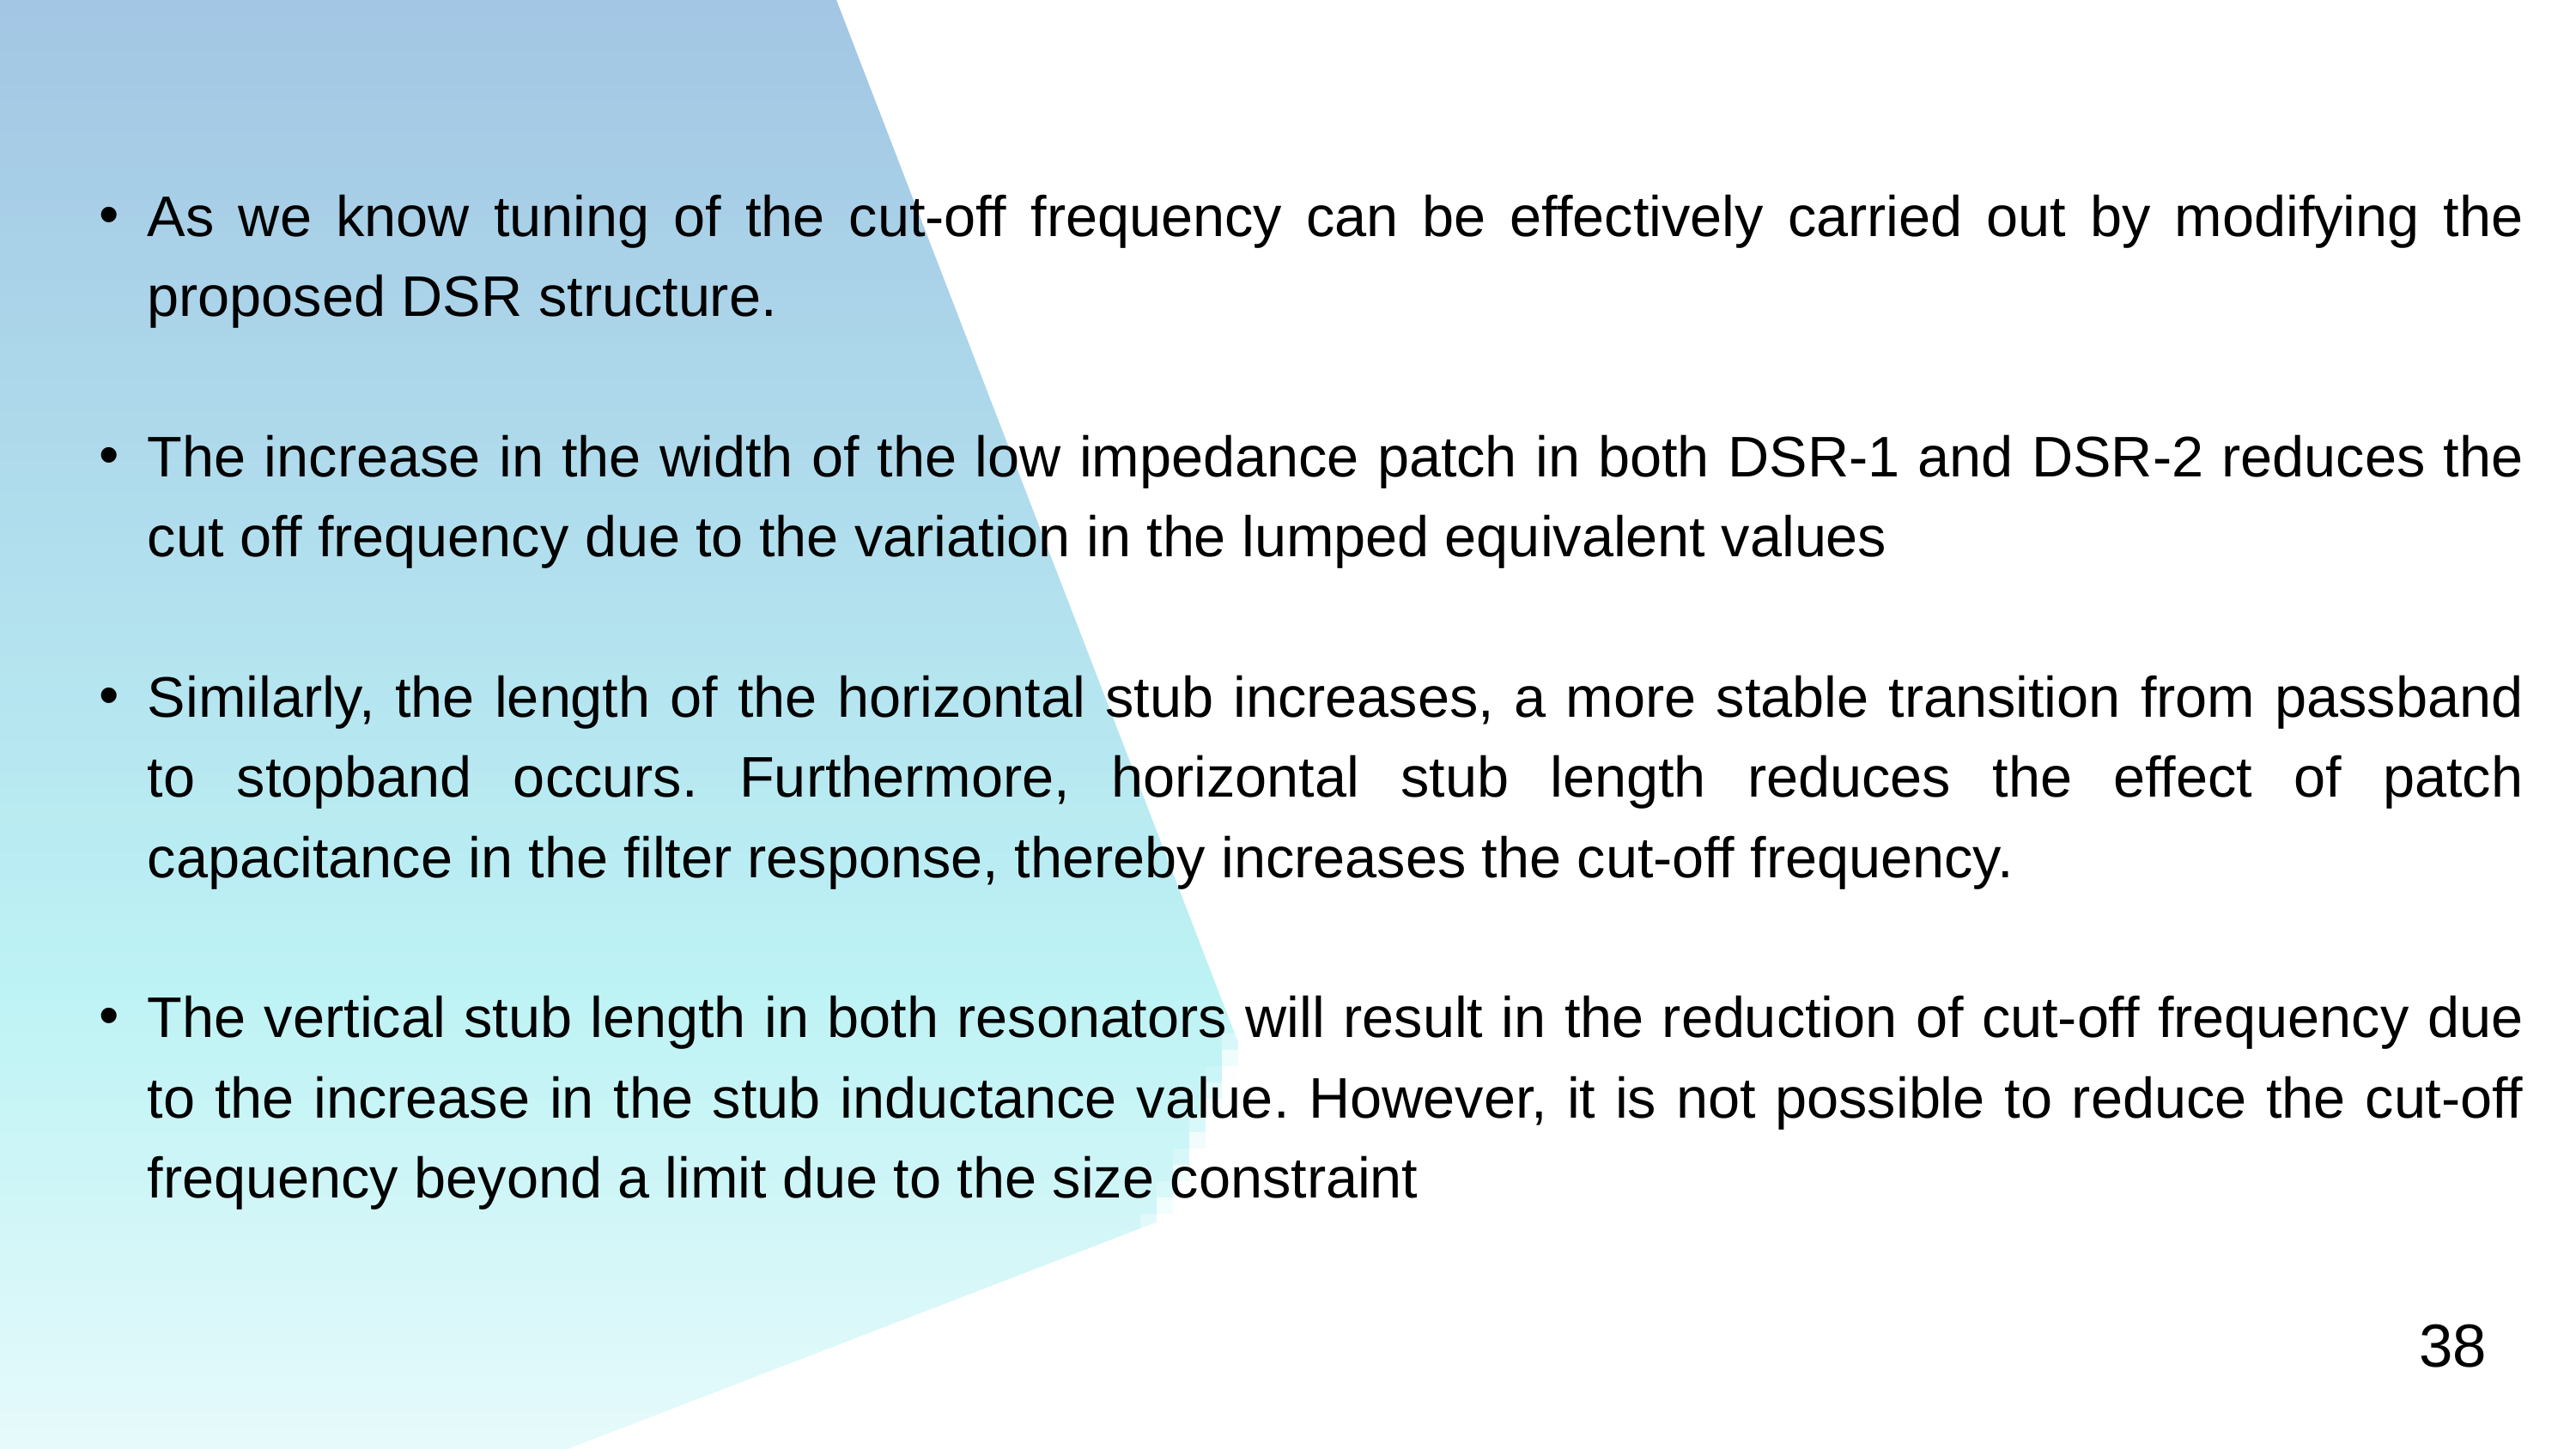

As we know tuning of the cut-off frequency can be effectively carried out by modifying the proposed DSR structure.

The increase in the width of the low impedance patch in both DSR-1 and DSR-2 reduces the cut off frequency due to the variation in the lumped equivalent values

Similarly, the length of the horizontal stub increases, a more stable transition from passband to stopband occurs. Furthermore, horizontal stub length reduces the effect of patch capacitance in the filter response, thereby increases the cut-off frequency.

The vertical stub length in both resonators will result in the reduction of cut-off frequency due to the increase in the stub inductance value. However, it is not possible to reduce the cut-off frequency beyond a limit due to the size constraint

38